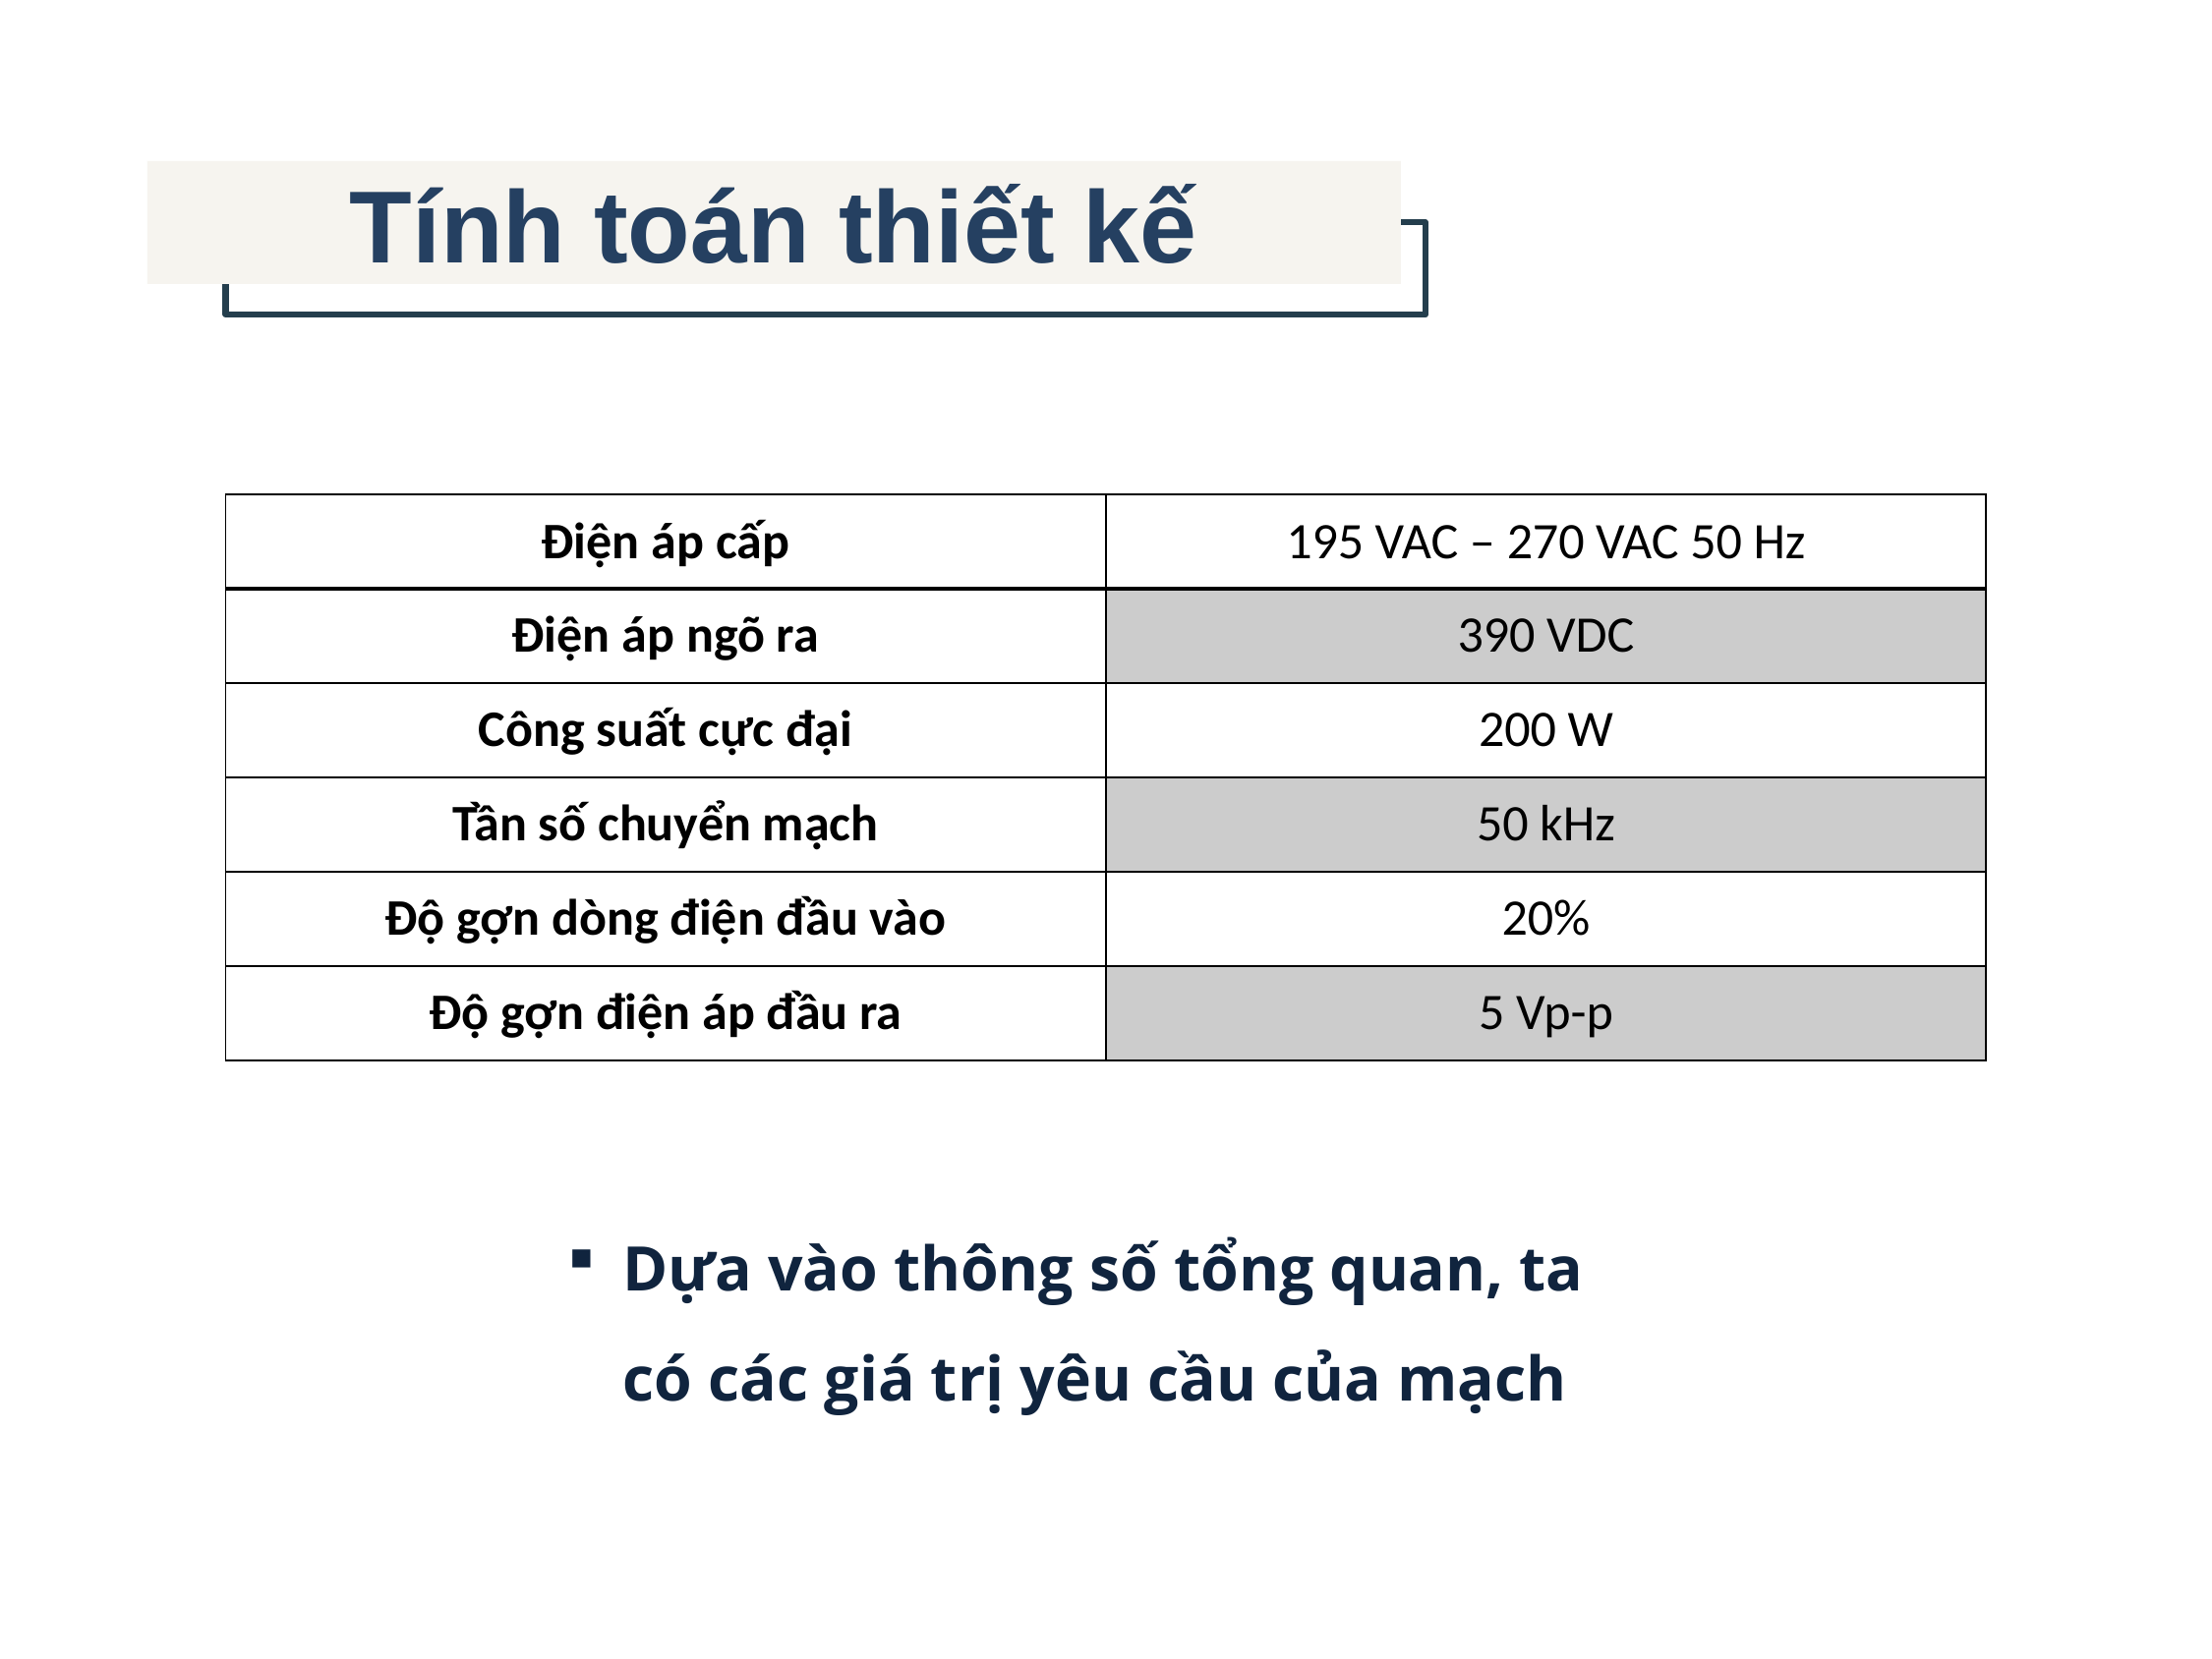

Tính toán thiết kế

| Điện áp cấp | 195 VAC – 270 VAC 50 Hz |
| --- | --- |
| Điện áp ngõ ra | 390 VDC |
| Công suất cực đại | 200 W |
| Tần số chuyển mạch | 50 kHz |
| Độ gợn dòng điện đầu vào | 20% |
| Độ gợn điện áp đầu ra | 5 Vp-p |
Dựa vào thông số tổng quan, ta có các giá trị yêu cầu của mạch